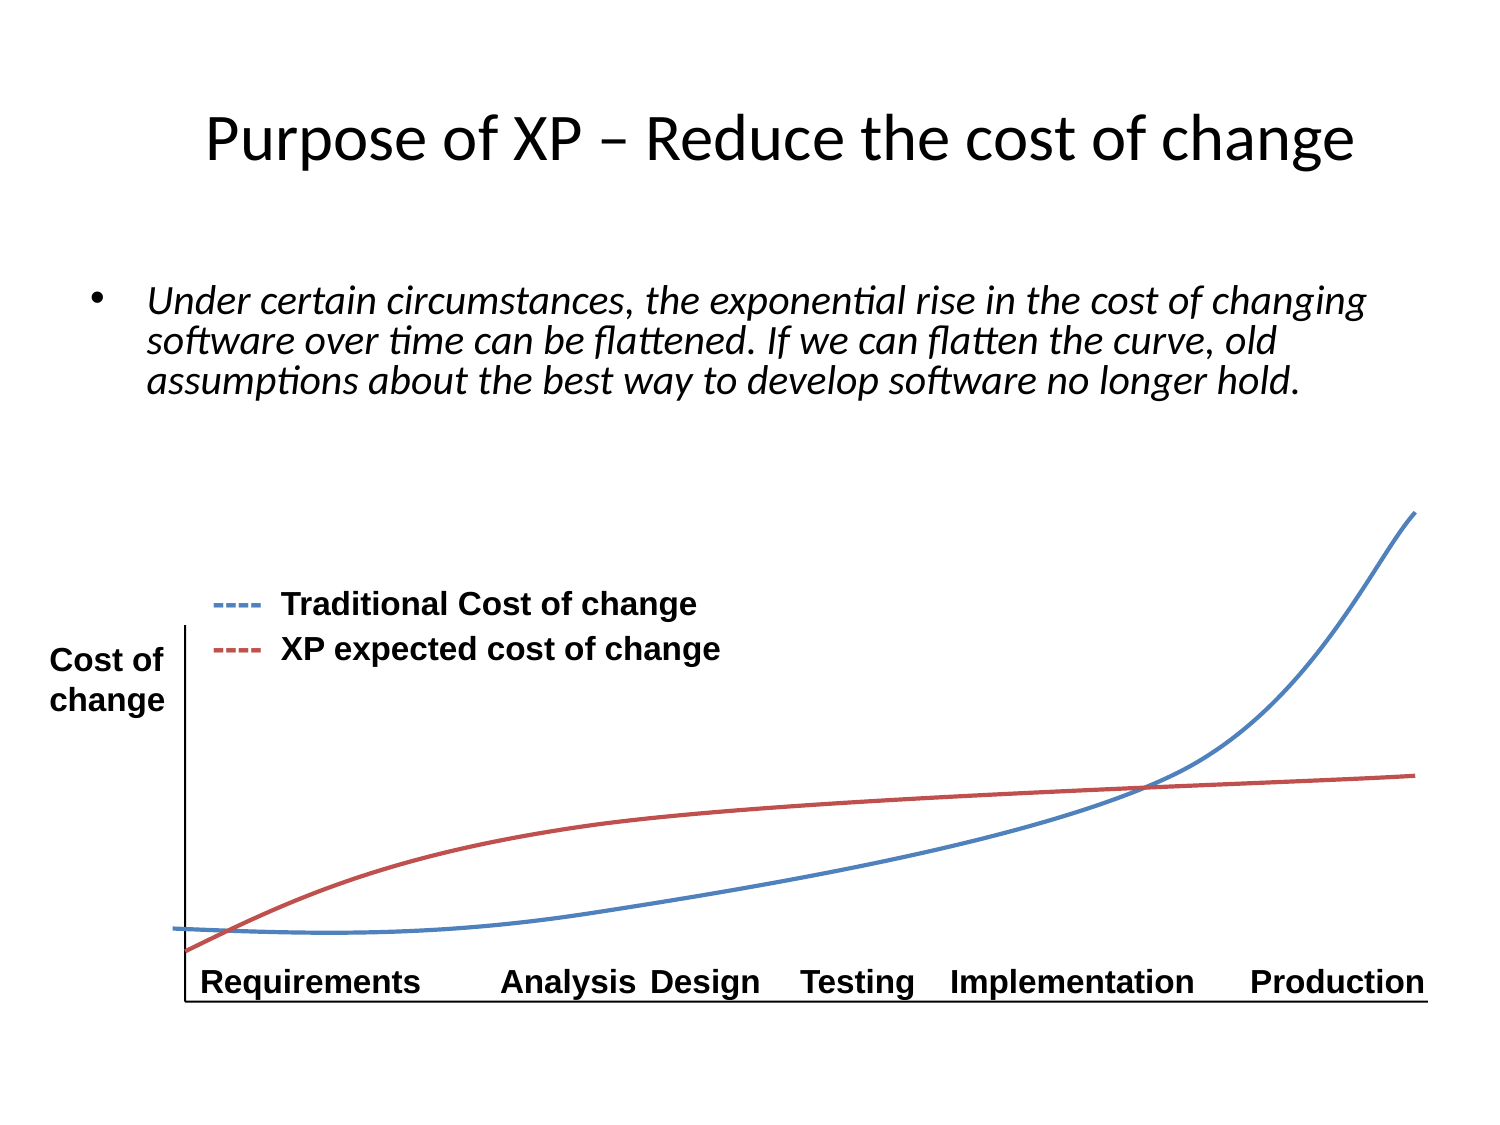

# Purpose of XP – Reduce the cost of change
Under certain circumstances, the exponential rise in the cost of changing software over time can be flattened. If we can flatten the curve, old assumptions about the best way to develop software no longer hold.

----  Traditional Cost of change
----  XP expected cost of change
Cost of change

Requirements	Analysis	Design	Testing	Implementation	Production